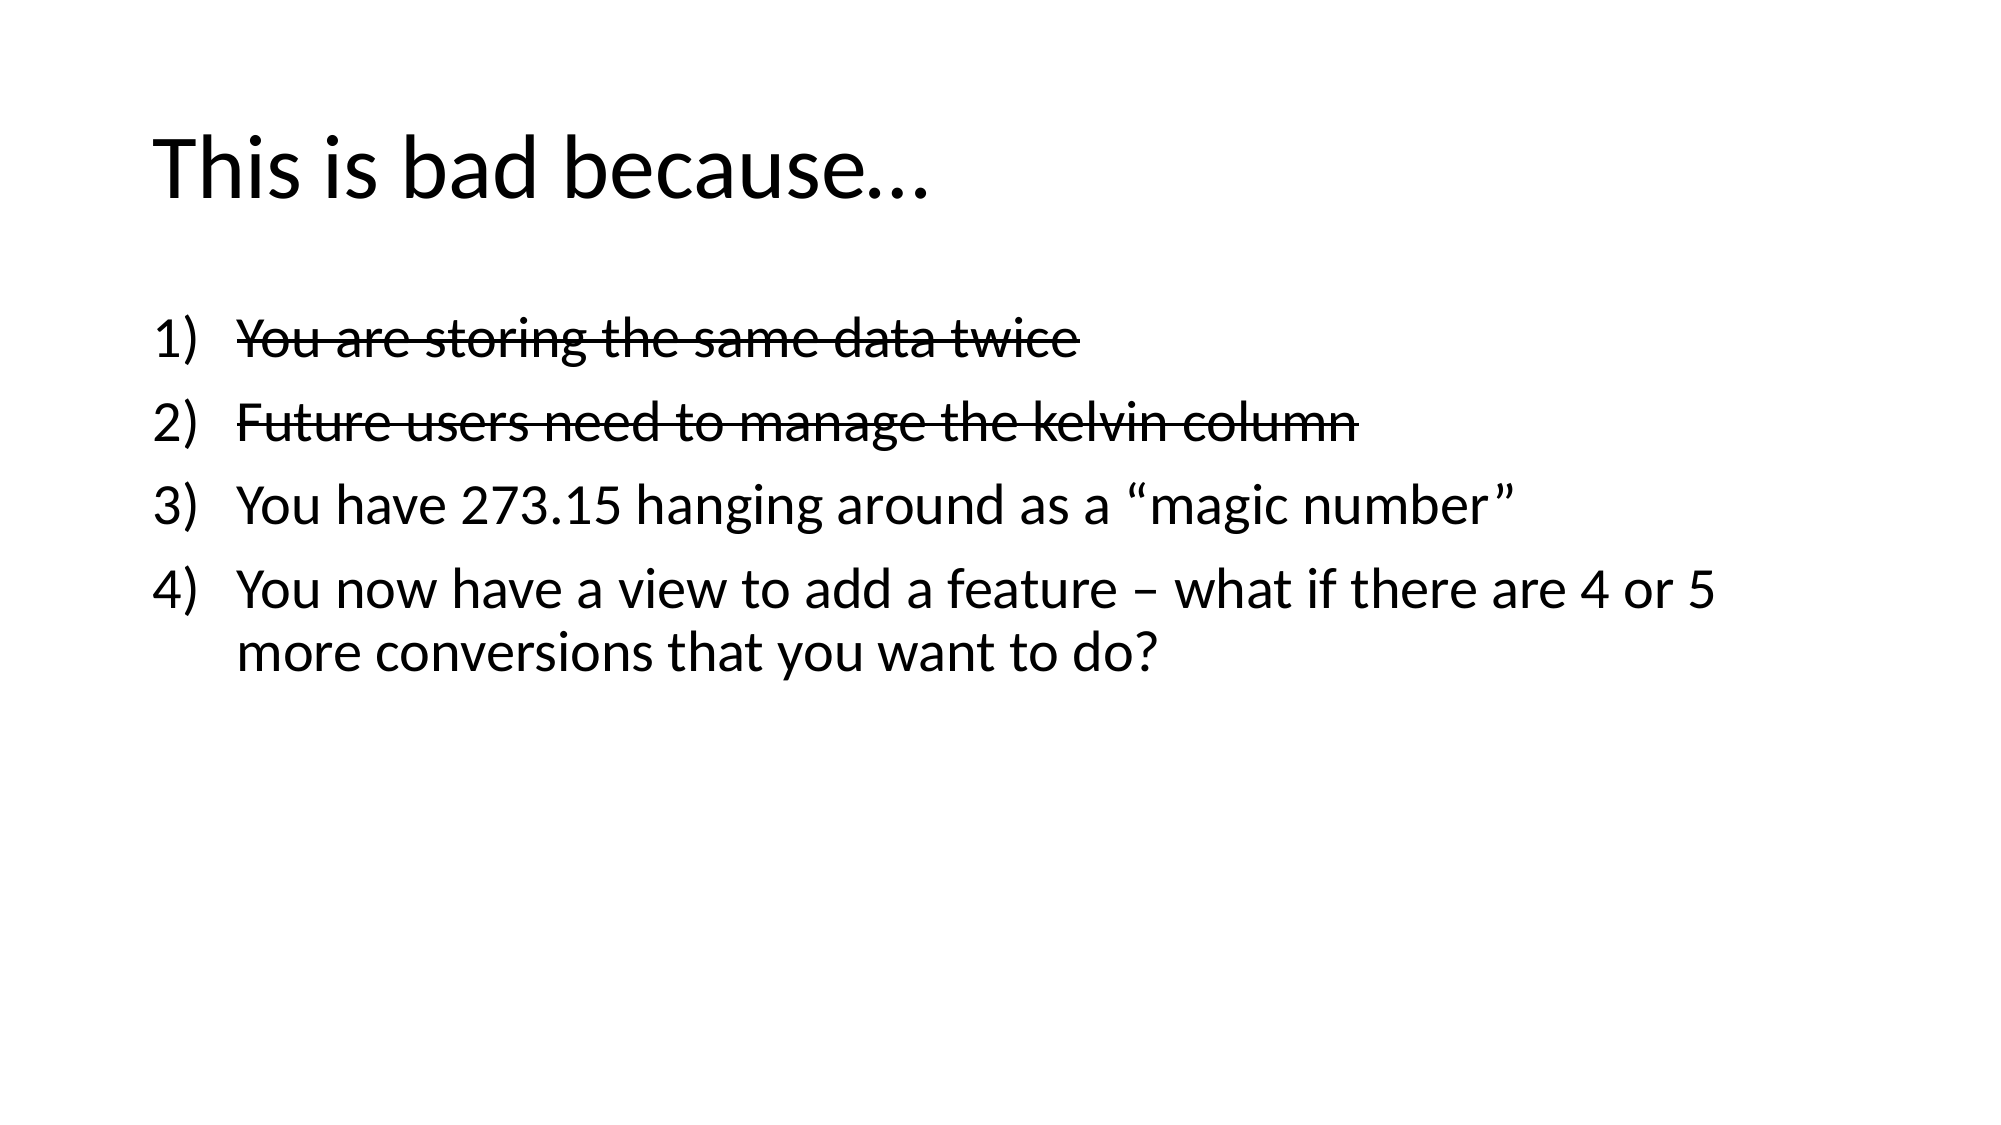

# This is bad because…
You are storing the same data twice
Future users need to manage the kelvin column
You have 273.15 hanging around as a “magic number”
You now have a view to add a feature – what if there are 4 or 5 more conversions that you want to do?